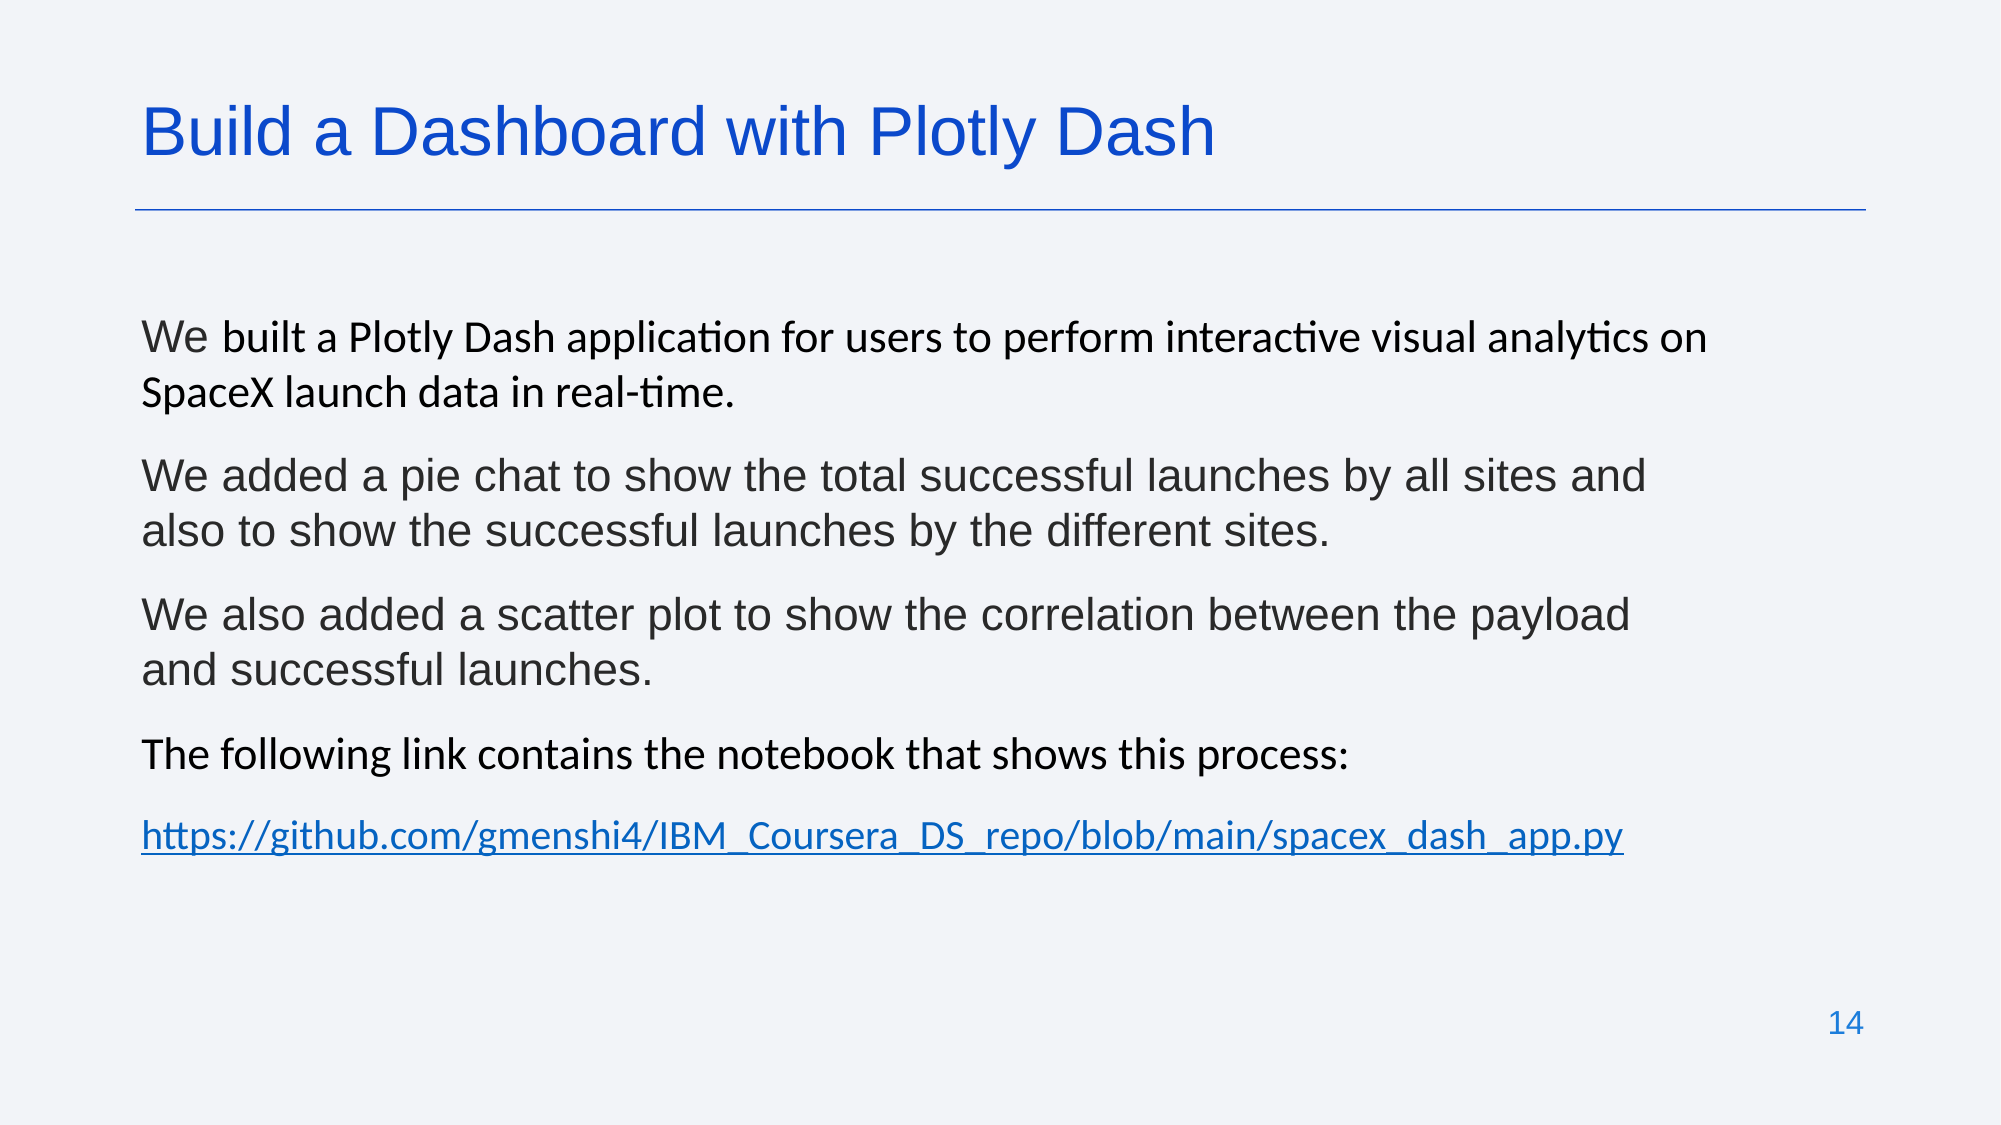

Build a Dashboard with Plotly Dash
We built a Plotly Dash application for users to perform interactive visual analytics on SpaceX launch data in real-time.
We added a pie chat to show the total successful launches by all sites and also to show the successful launches by the different sites.
We also added a scatter plot to show the correlation between the payload and successful launches.
The following link contains the notebook that shows this process:
https://github.com/gmenshi4/IBM_Coursera_DS_repo/blob/main/spacex_dash_app.py

14